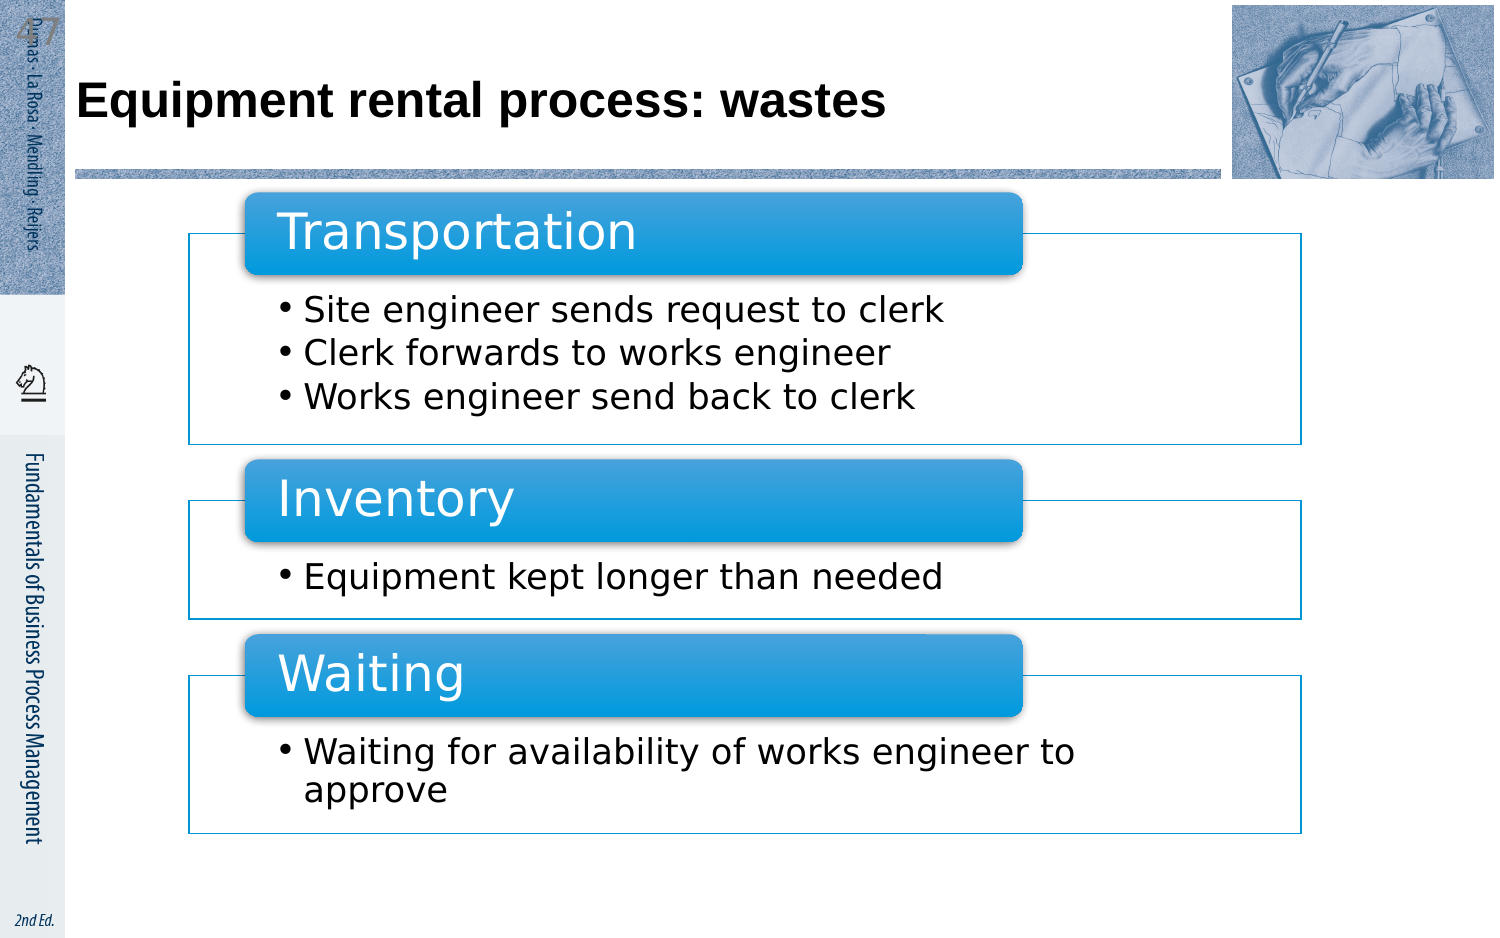

47
# Equipment rental process: wastes

Transportation

Site engineer sends request to clerk
Clerk forwards to works engineer
Works engineer send back to clerk

Inventory

Equipment kept longer than needed

Waiting

Waiting for availability of works engineer to approve